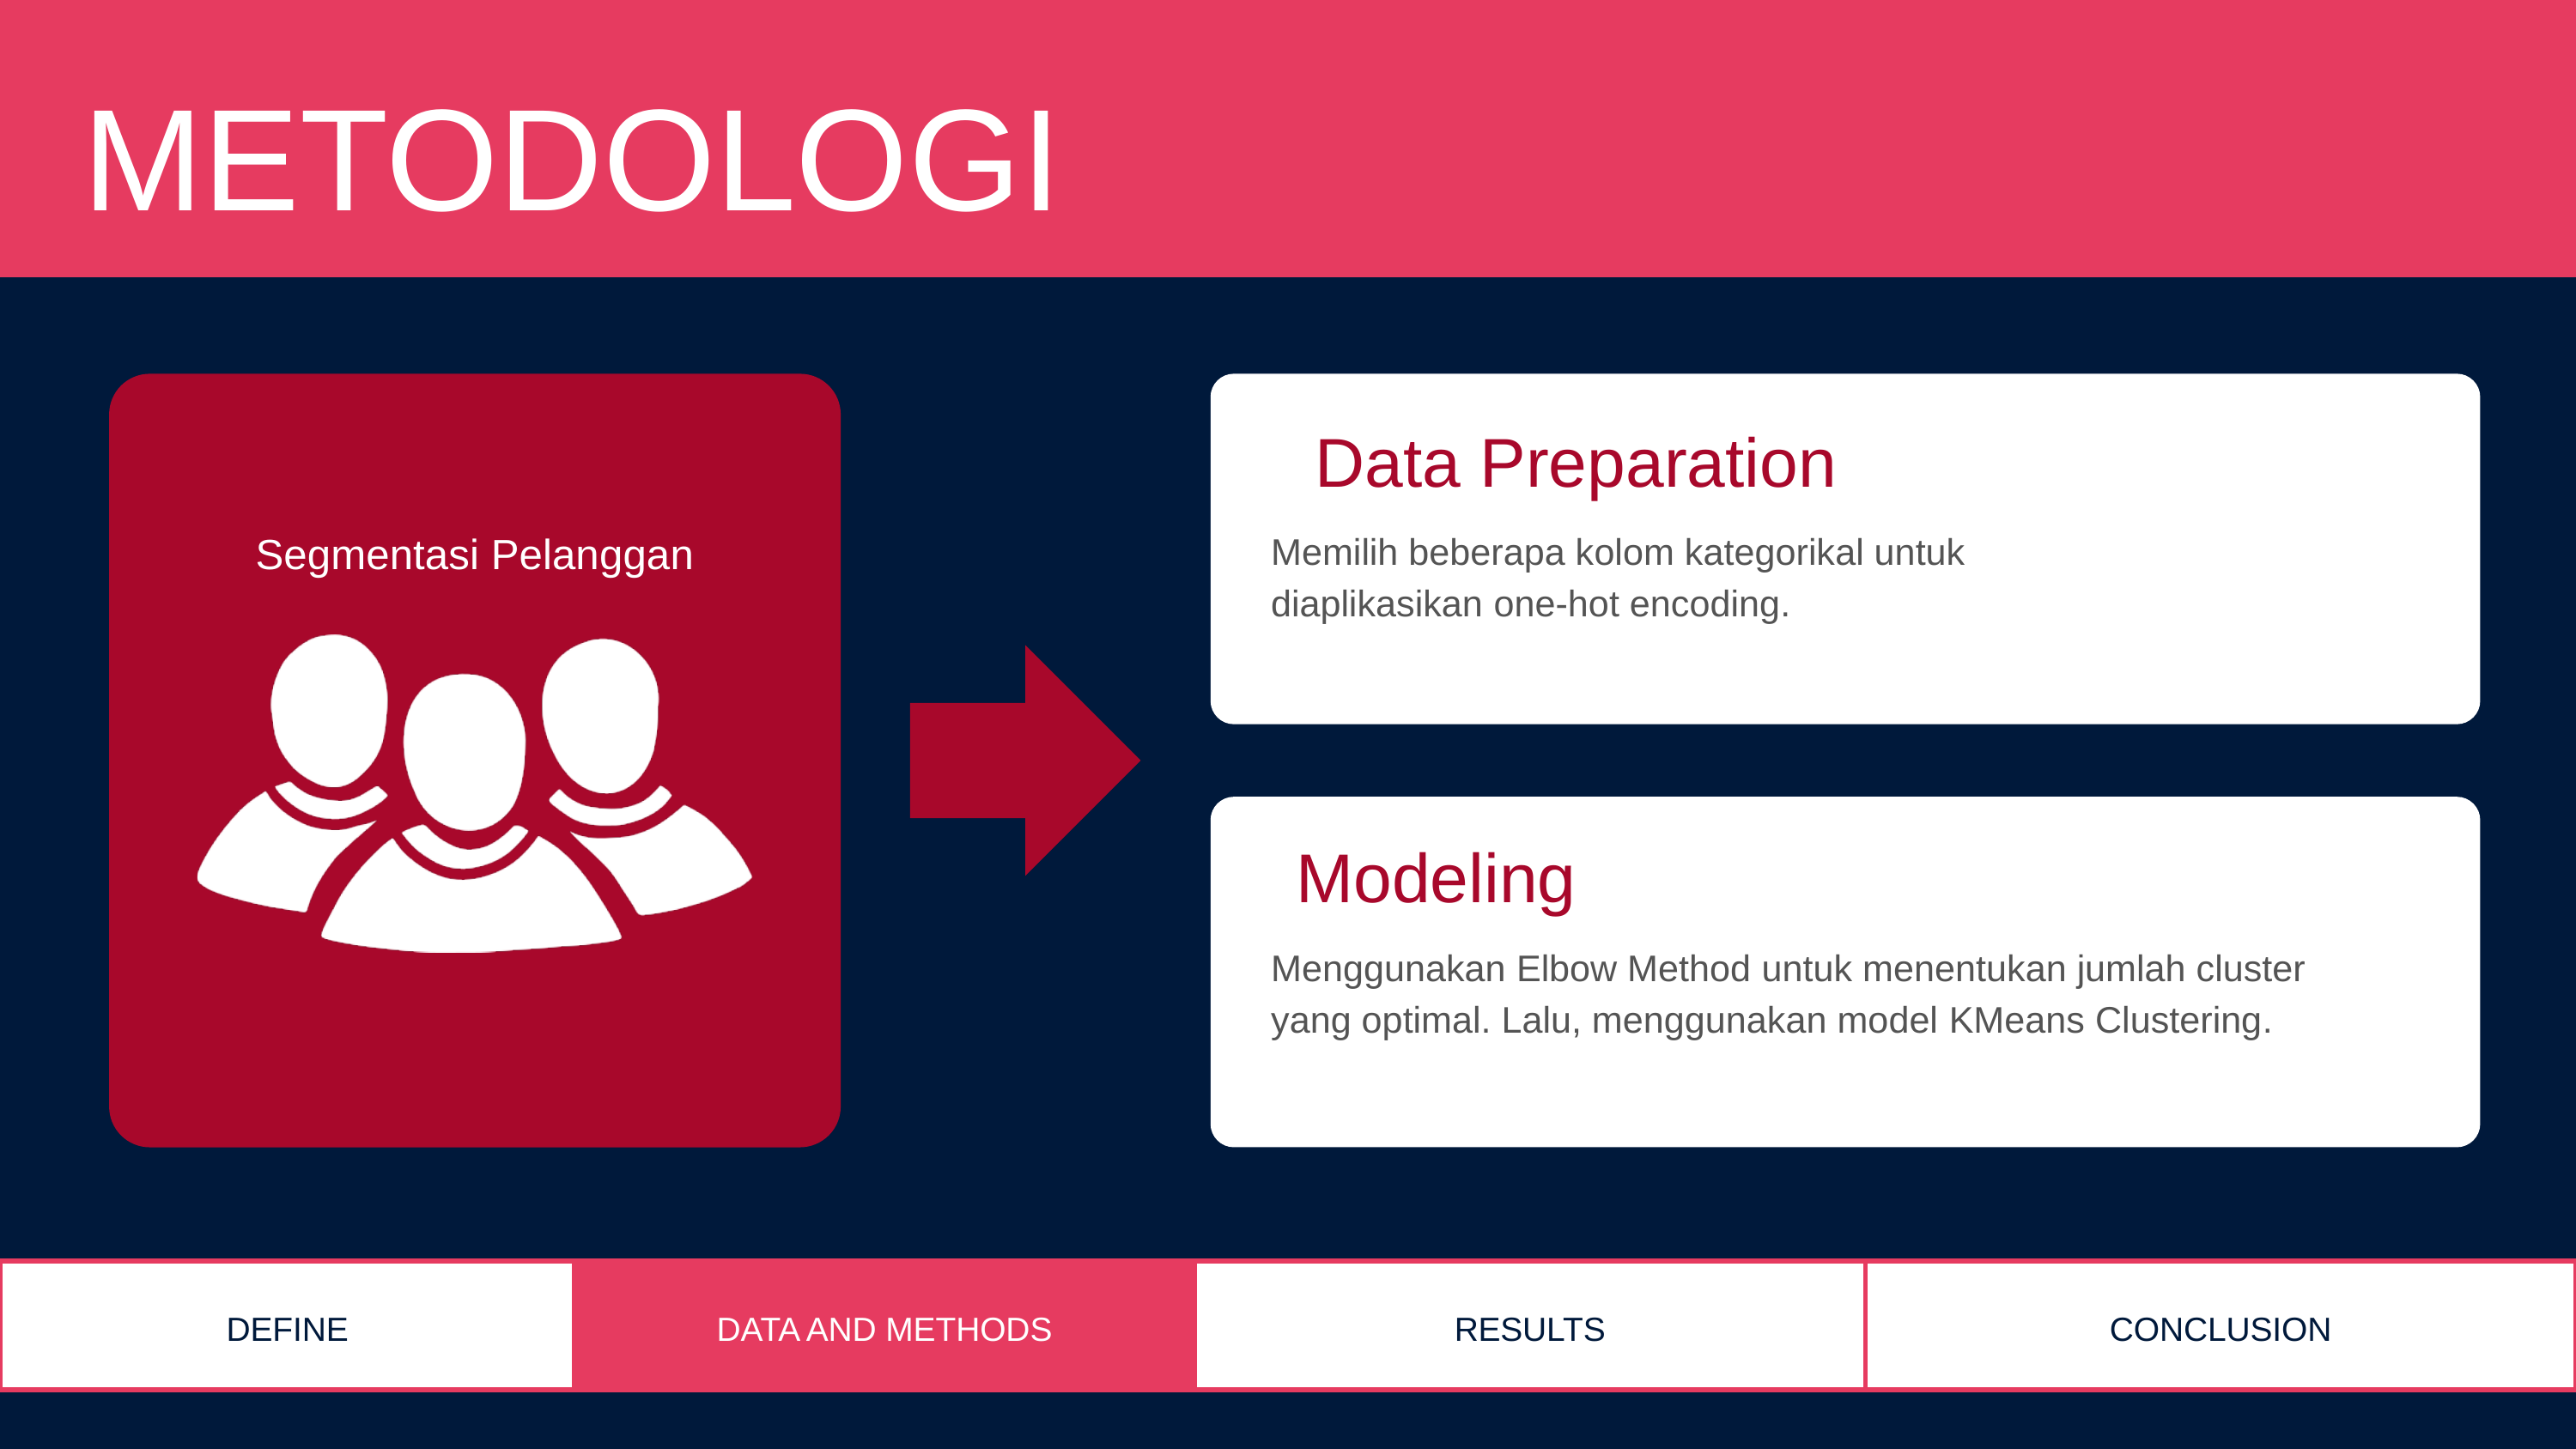

METODOLOGI

Data Preparation
Segmentasi Pelanggan
Memilih beberapa kolom kategorikal untuk diaplikasikan one-hot encoding.

Modeling
Menggunakan Elbow Method untuk menentukan jumlah cluster yang optimal. Lalu, menggunakan model KMeans Clustering.
| DEFINE | DATA AND METHODS | RESULTS | CONCLUSION |
| --- | --- | --- | --- |